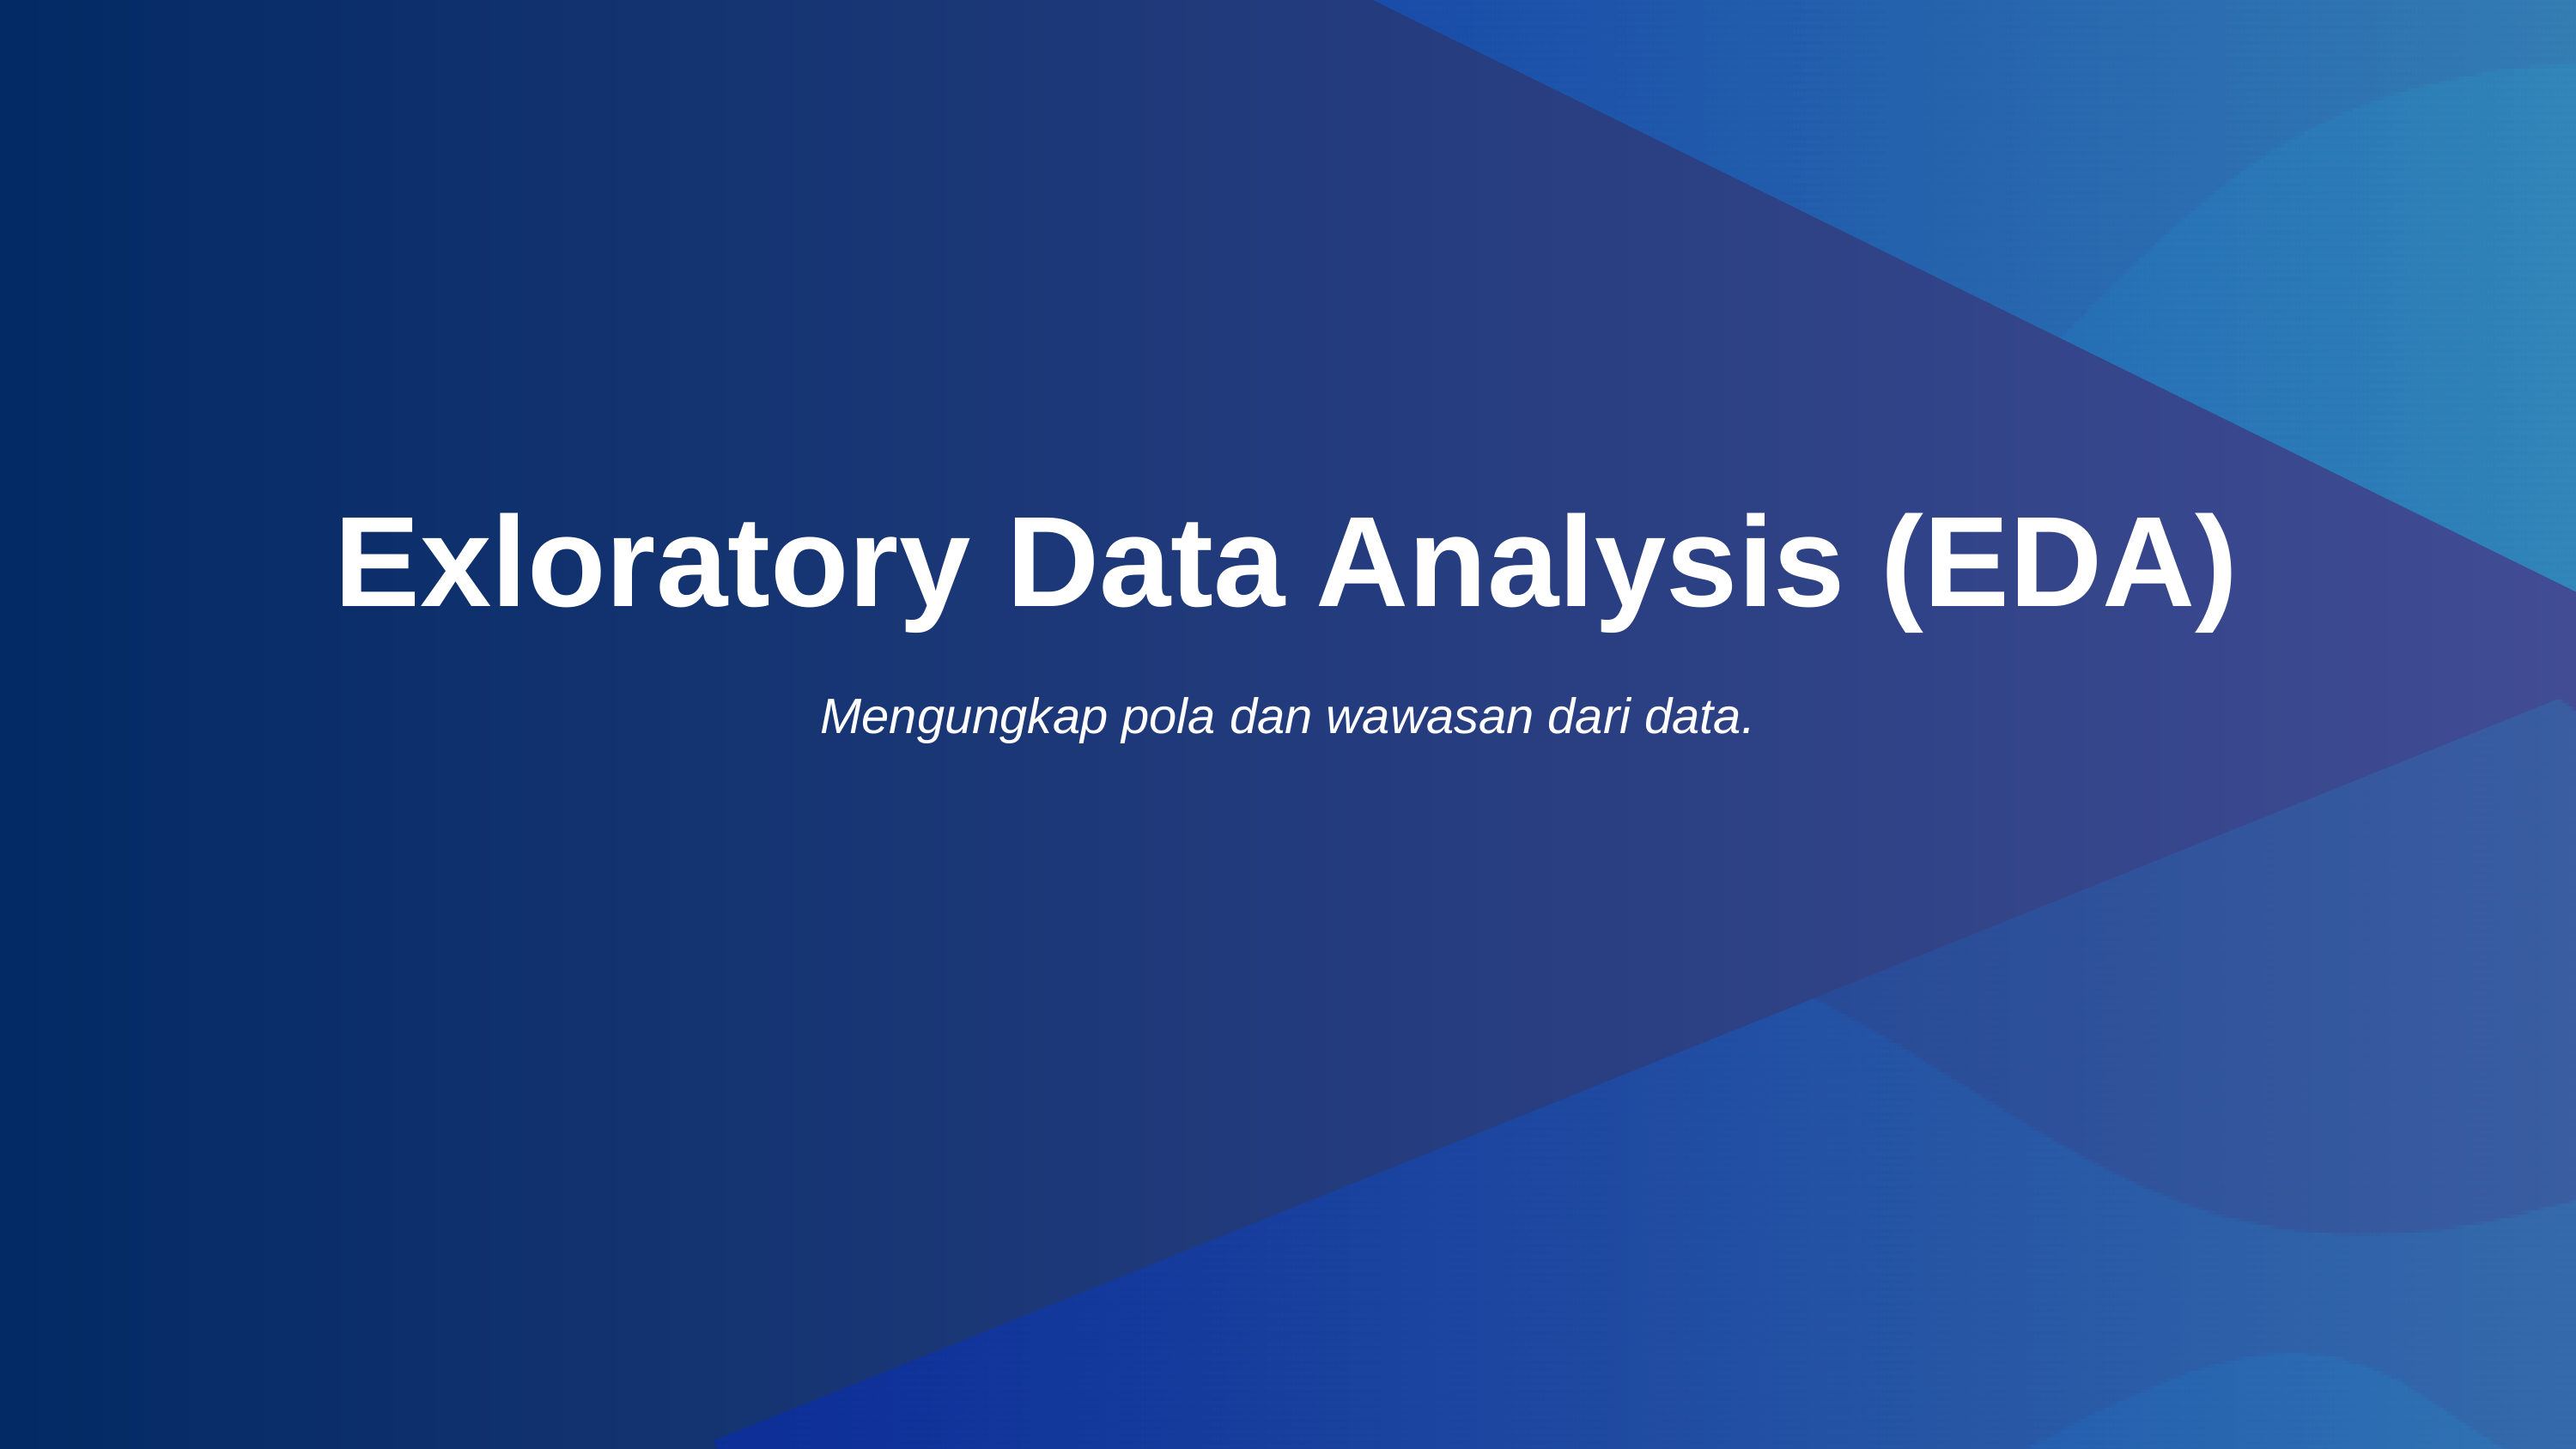

Exloratory Data Analysis (EDA)
Mengungkap pola dan wawasan dari data.